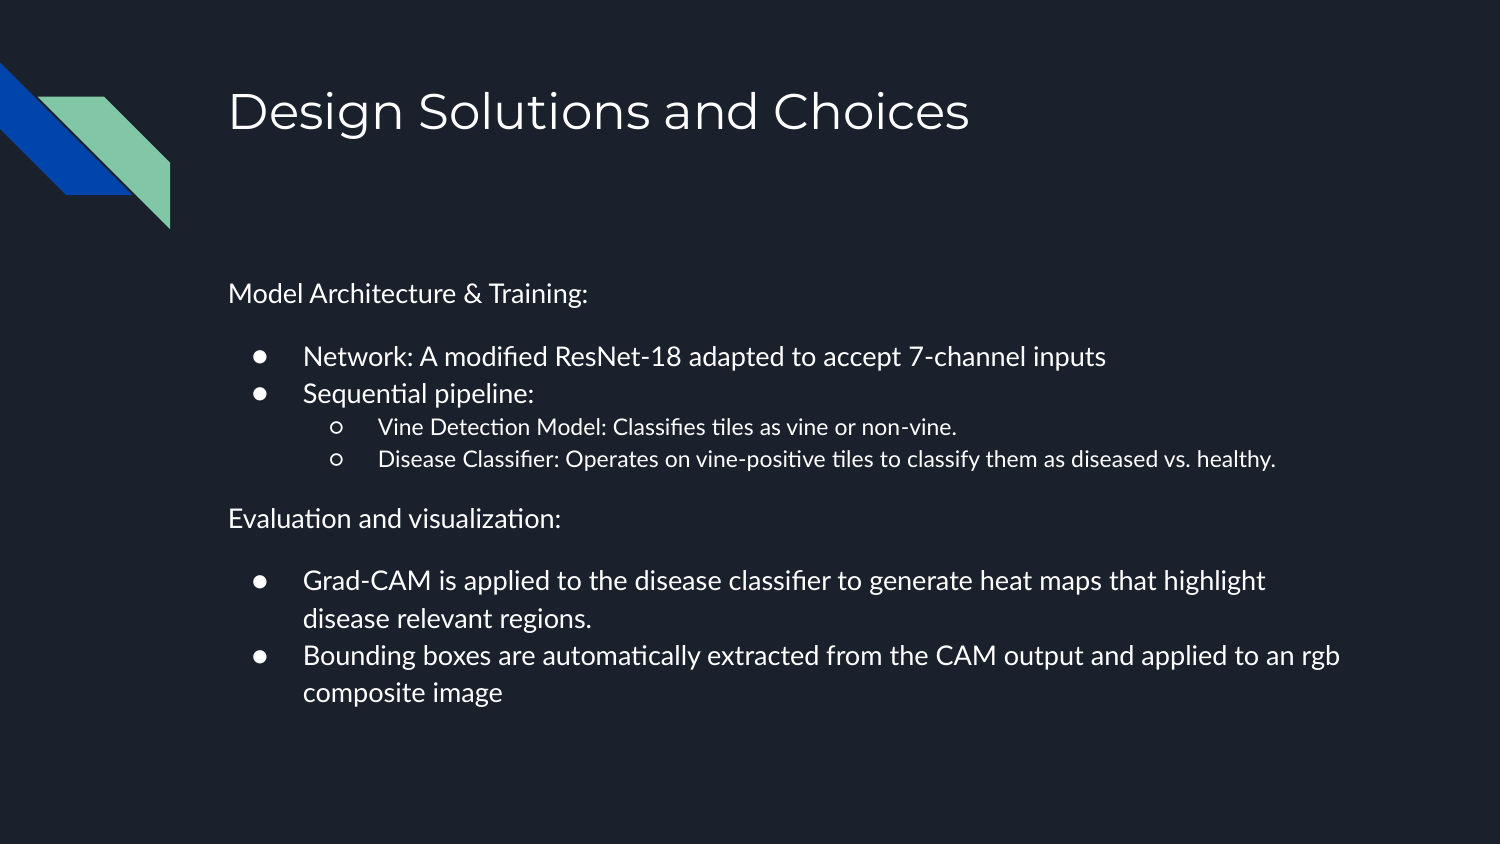

# Design Solutions and Choices

Model Architecture & Training:
Network: A modified ResNet‐18 adapted to accept 7‐channel inputs
Sequential pipeline:
Vine Detection Model: Classifies tiles as vine or non‐vine.
Disease Classifier: Operates on vine-positive tiles to classify them as diseased vs. healthy.
Evaluation and visualization:
Grad‐CAM is applied to the disease classifier to generate heat maps that highlight disease relevant regions.
Bounding boxes are automatically extracted from the CAM output and applied to an rgb composite image